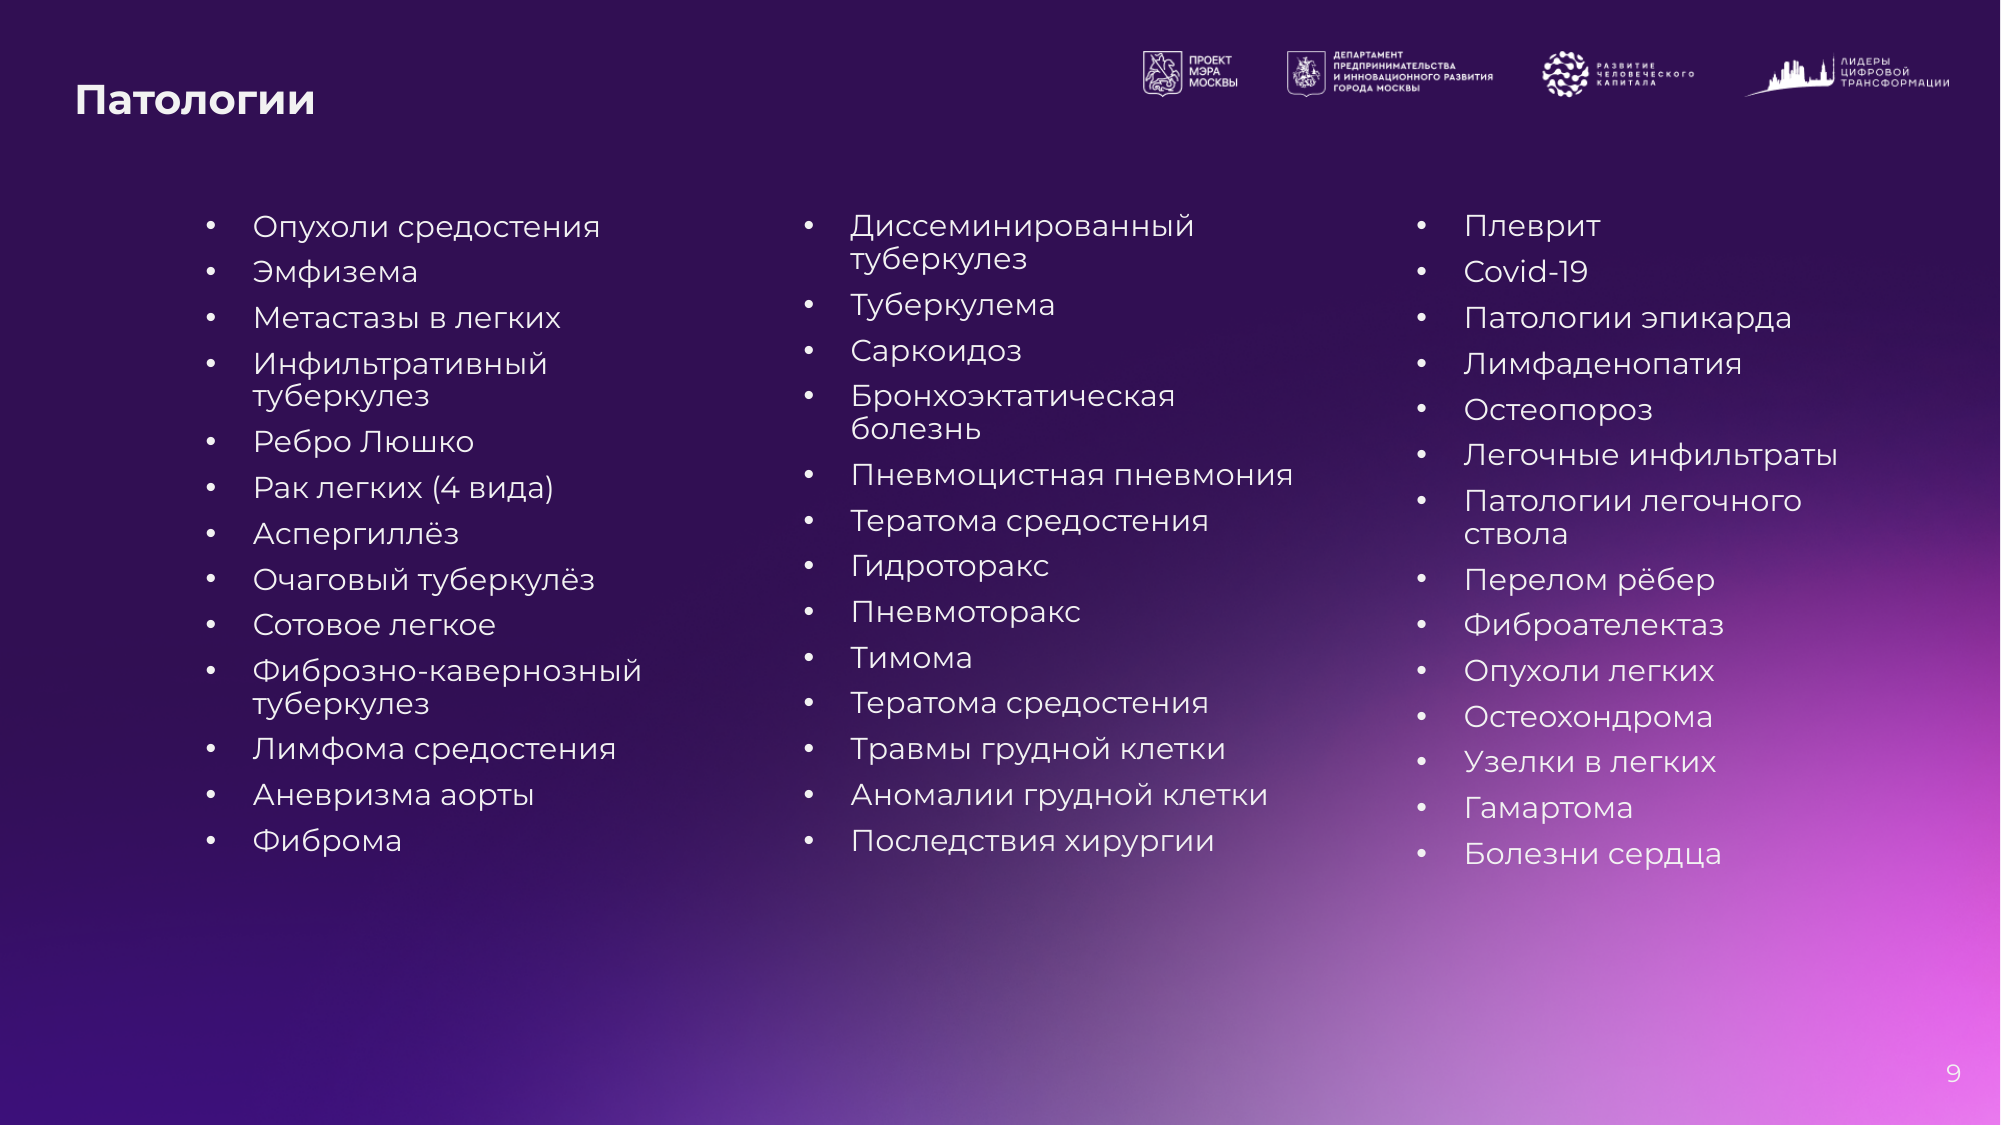

# Патологии
Опухоли средостения
Эмфизема
Метастазы в легких
Инфильтративный туберкулез
Ребро Люшко
Рак легких (4 вида)
Аспергиллёз
Очаговый туберкулёз
Сотовое легкое
Фиброзно-кавернозный туберкулез
Лимфома средостения
Аневризма аорты
Фиброма

Диссеминированный туберкулез
Туберкулема
Саркоидоз
Бронхоэктатическая болезнь
Пневмоцистная пневмония
Тератома средостения
Гидроторакс
Пневмоторакс
Тимома
Тератома средостения
Травмы грудной клетки
Аномалии грудной клетки
Последствия хирургии

Плеврит
Covid-19
Патологии эпикарда
Лимфаденопатия
Остеопороз
Легочные инфильтраты
Патологии легочного ствола
Перелом рёбер
Фиброателектаз
Опухоли легких
Остеохондрома
Узелки в легких
Гамартома
Болезни сердца

9